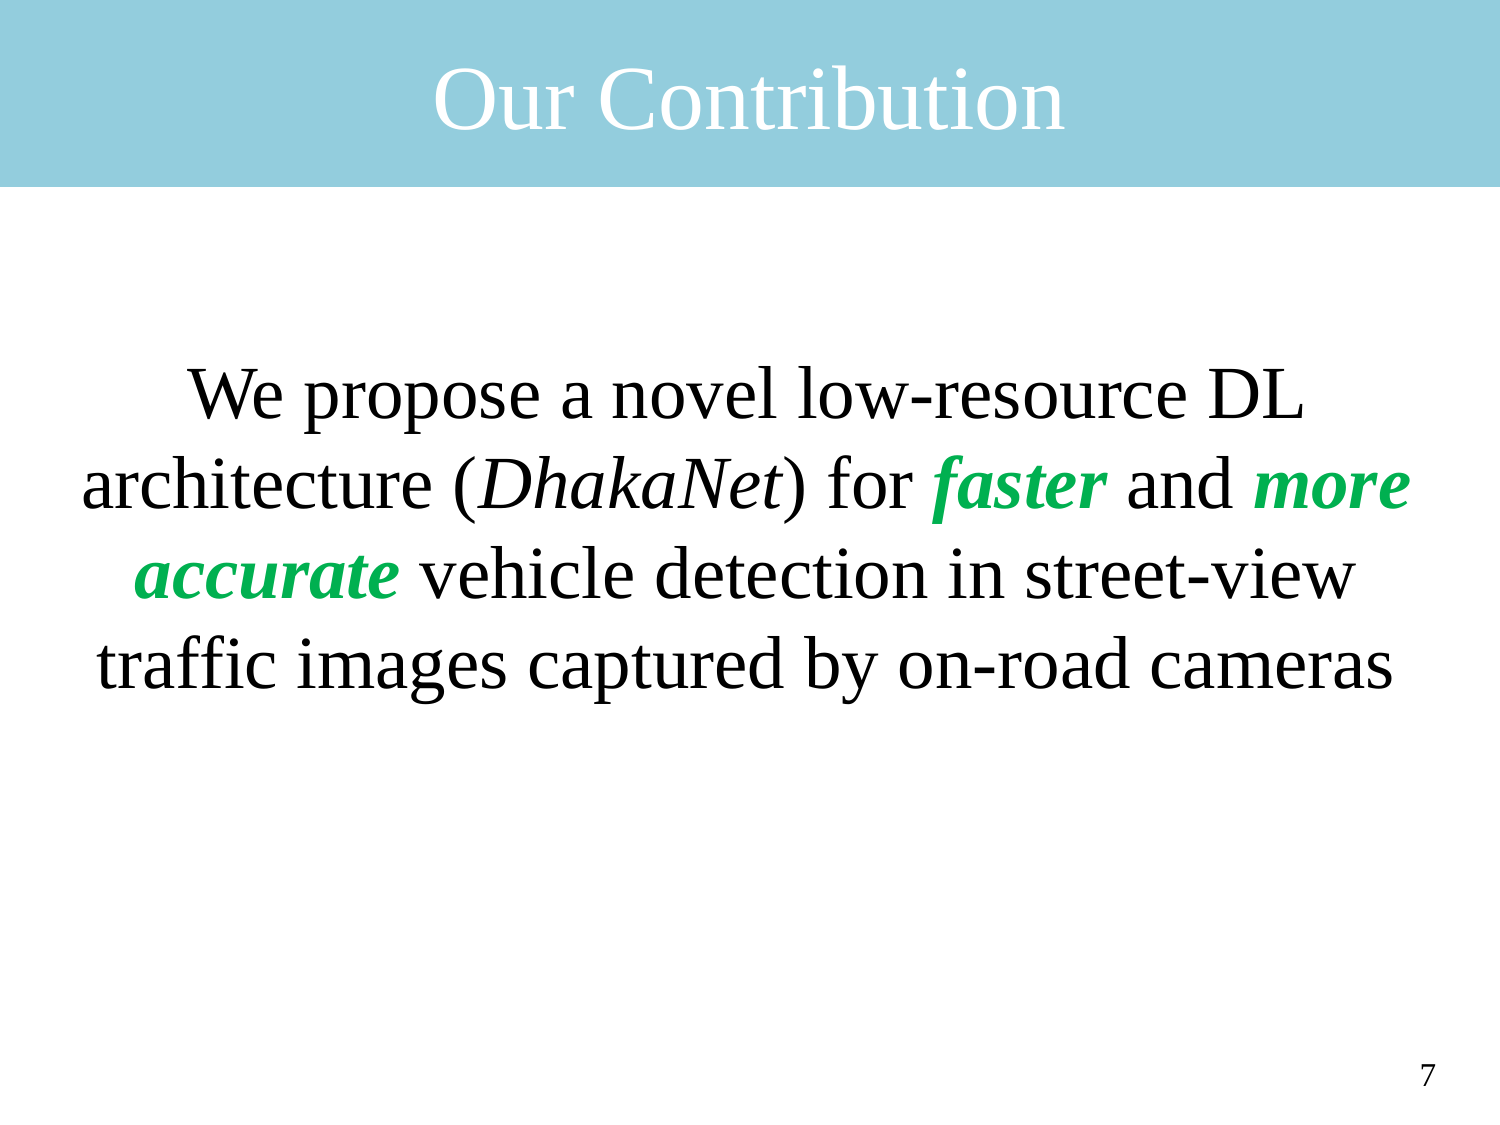

# Our Contribution
We propose a novel low-resource DL architecture (DhakaNet) for faster and more accurate vehicle detection in street-view traffic images captured by on-road cameras
7